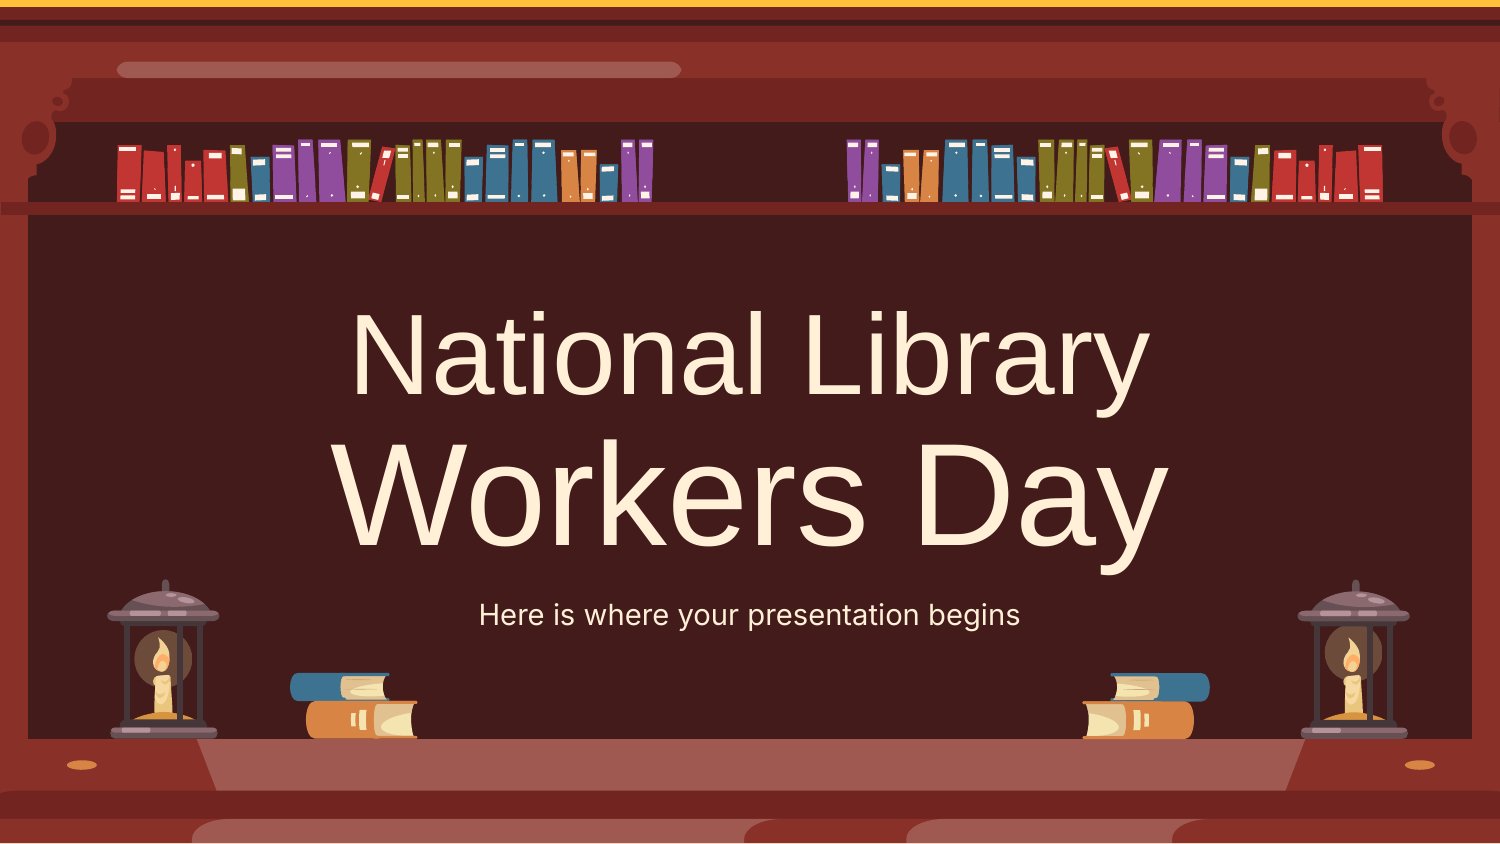

# National Library Workers Day

Here is where your presentation begins